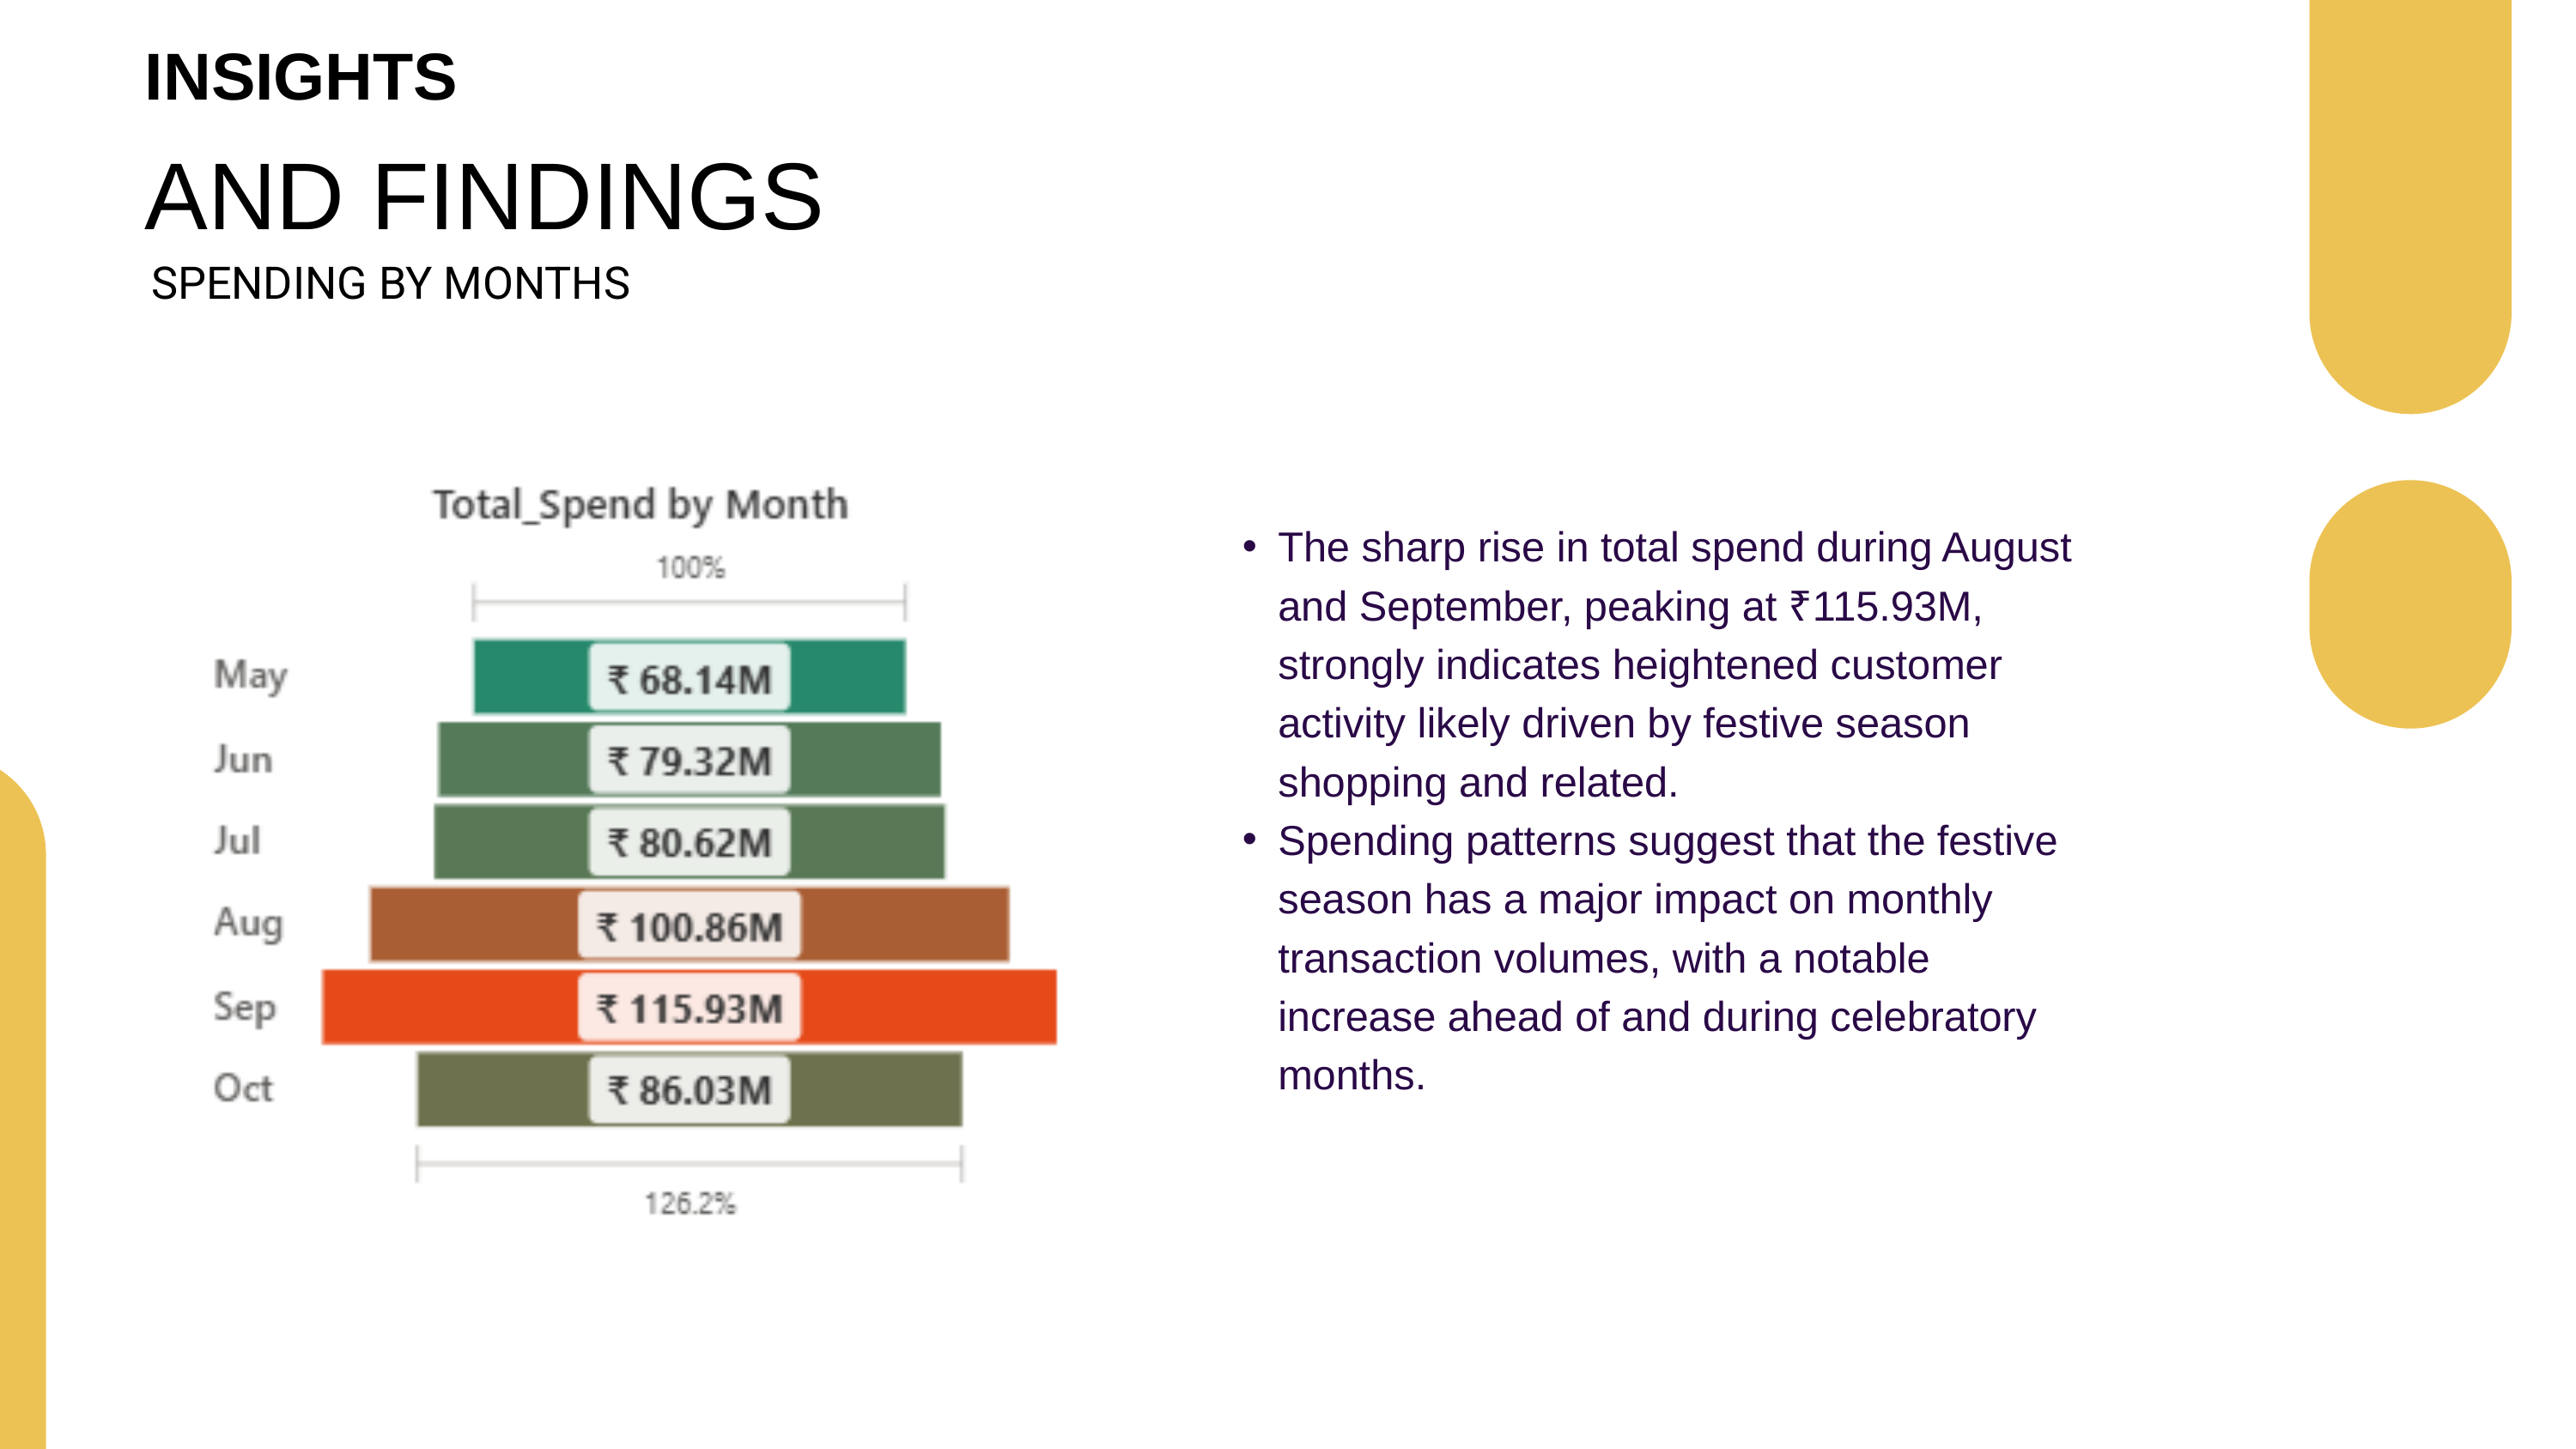

INSIGHTS
AND FINDINGS
SPENDING BY MONTHS

The sharp rise in total spend during August and September, peaking at ₹115.93M, strongly indicates heightened customer activity likely driven by festive season shopping and related.
Spending patterns suggest that the festive season has a major impact on monthly transaction volumes, with a notable increase ahead of and during celebratory months.